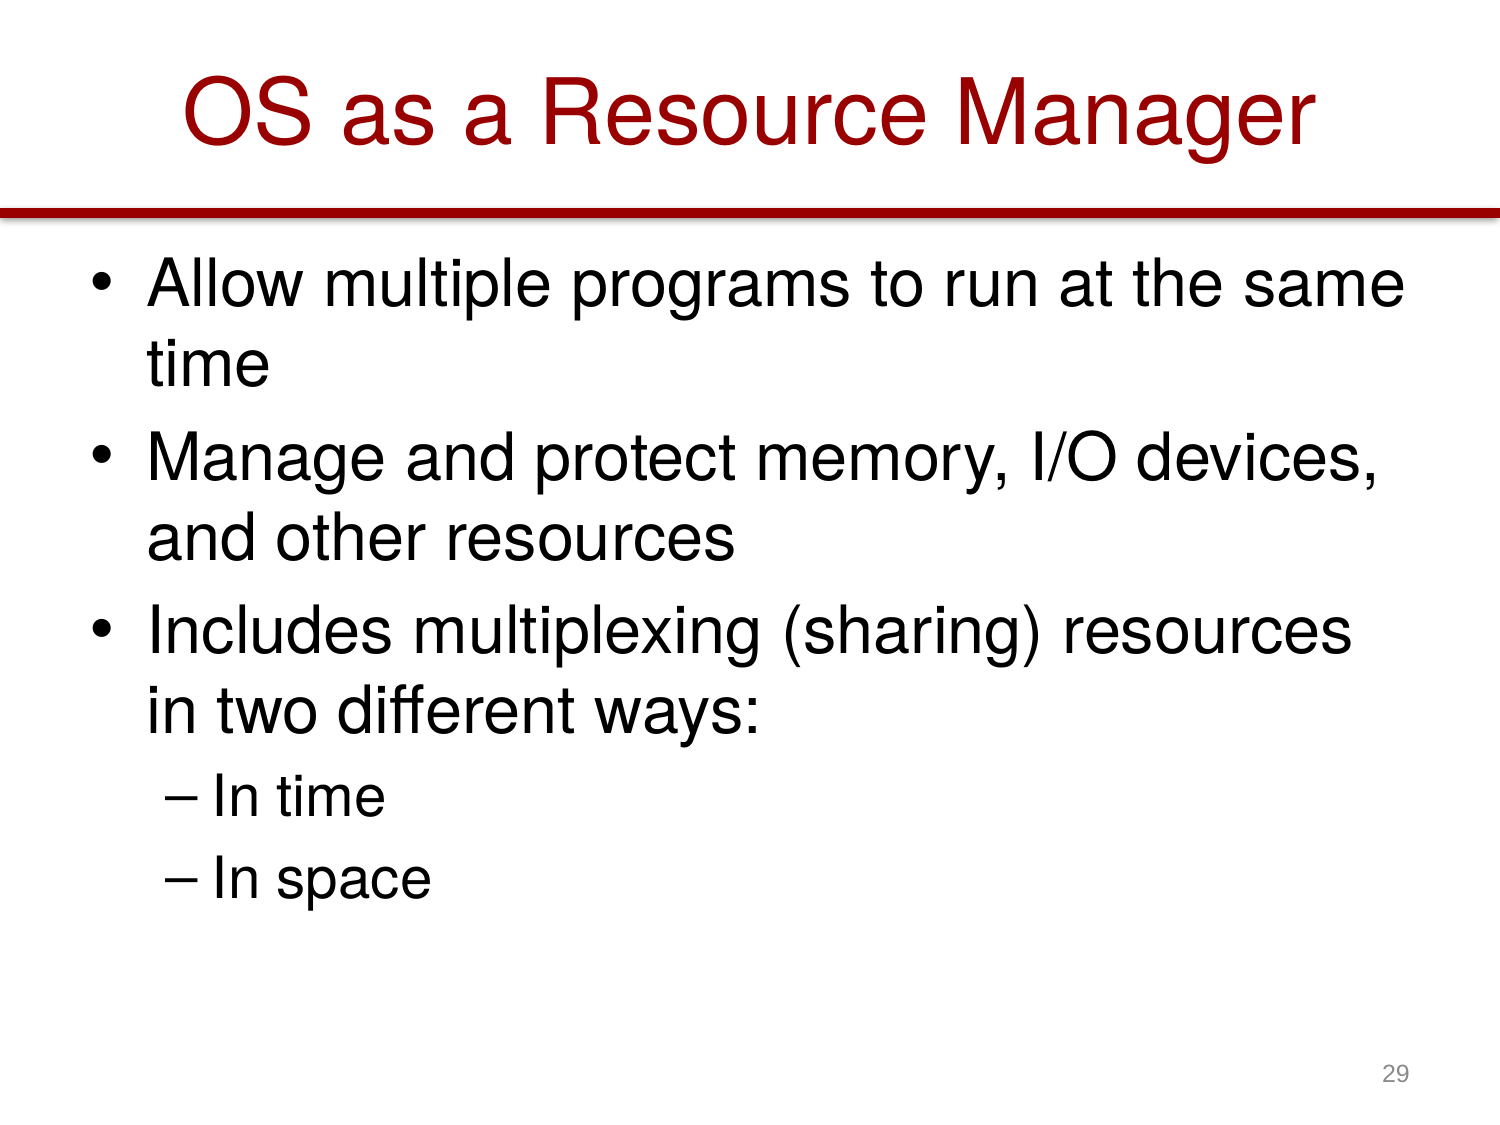

# OS as a Resource Manager

Allow multiple programs to run at the same time
Manage and protect memory, I/O devices, and other resources
Includes multiplexing (sharing) resources in two different ways:
In time
In space

29